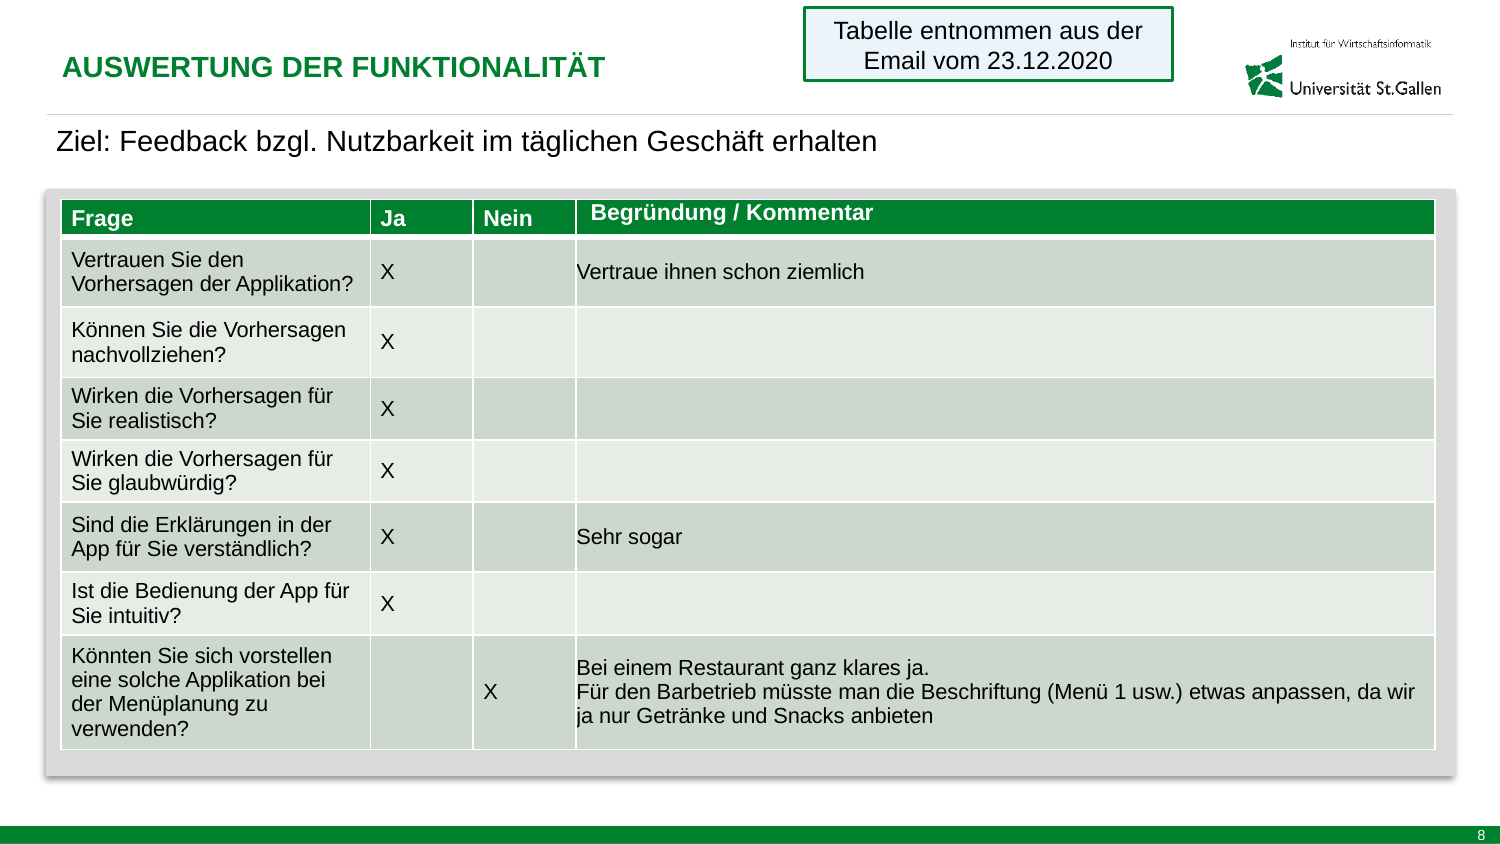

Tabelle entnommen aus der Email vom 23.12.2020
AUSWERTUNG DER FUNKTIONALITÄT

Ziel: Feedback bzgl. Nutzbarkeit im täglichen Geschäft erhalten

| Frage | Ja | Nein | Begründung / Kommentar |
| --- | --- | --- | --- |
| Vertrauen Sie den Vorhersagen der Applikation? | X |  | Vertraue ihnen schon ziemlich |
| Können Sie die Vorhersagen nachvollziehen? | X |  |  |
| Wirken die Vorhersagen für Sie realistisch? | X |  |  |
| Wirken die Vorhersagen für Sie glaubwürdig? | X |  |  |
| Sind die Erklärungen in der App für Sie verständlich? | X |  | Sehr sogar |
| Ist die Bedienung der App für Sie intuitiv? | X |  |  |
| Könnten Sie sich vorstellen eine solche Applikation bei der Menüplanung zu verwenden? |  | X | Bei einem Restaurant ganz klares ja. Für den Barbetrieb müsste man die Beschriftung (Menü 1 usw.) etwas anpassen, da wir ja nur Getränke und Snacks anbieten |